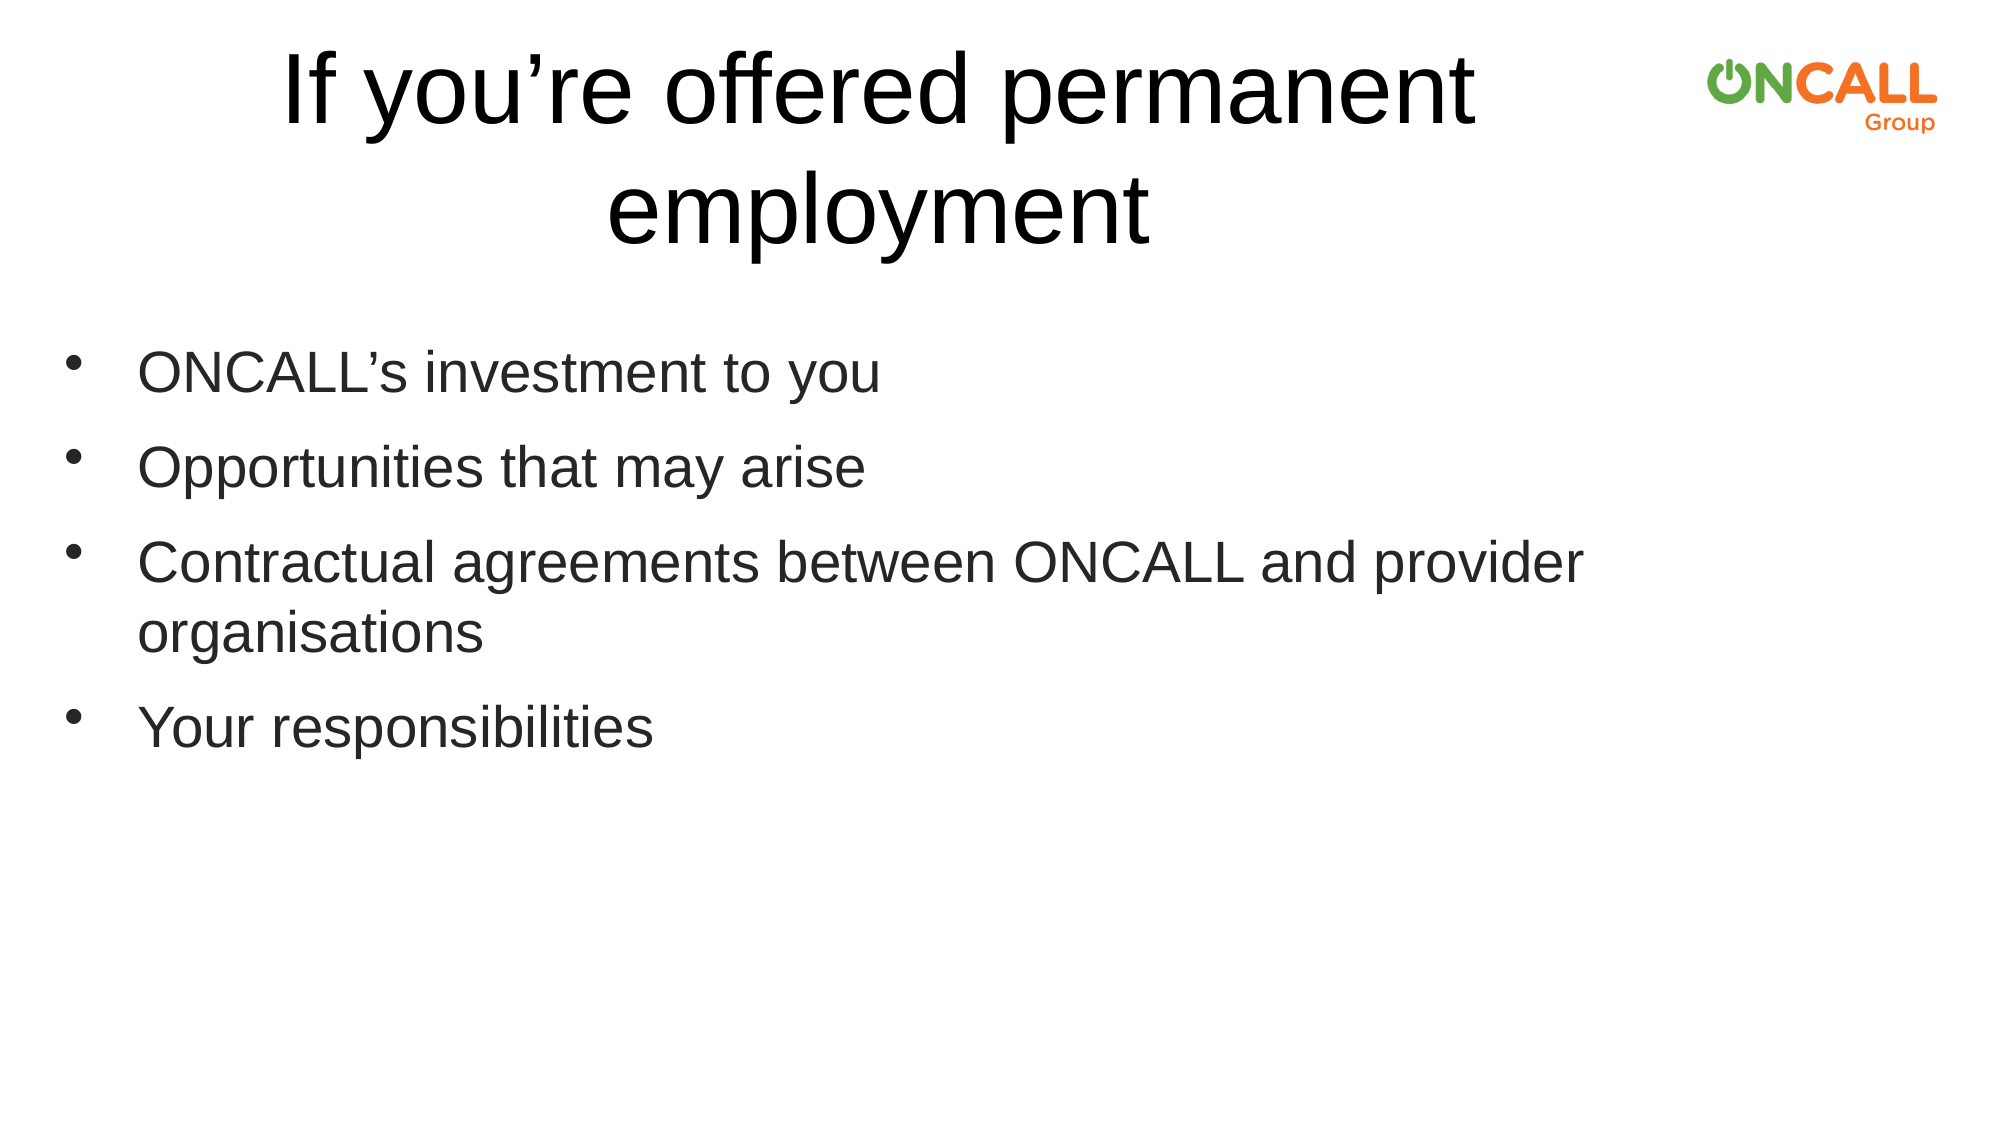

# If you’re offered permanent employment

ONCALL’s investment to you
Opportunities that may arise
Contractual agreements between ONCALL and provider organisations
Your responsibilities